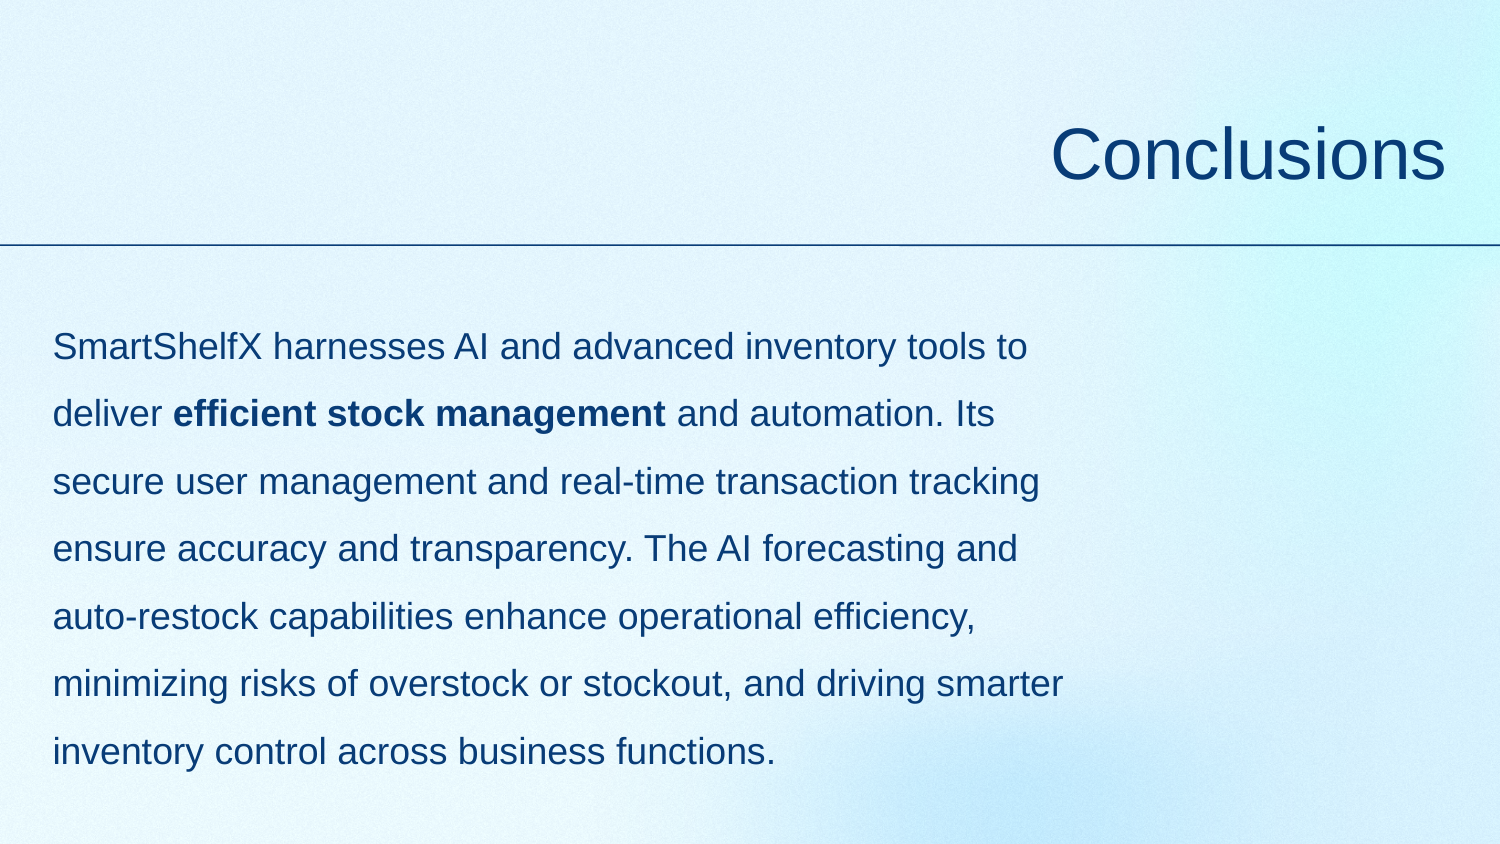

# Conclusions
SmartShelfX harnesses AI and advanced inventory tools to deliver efficient stock management and automation. Its secure user management and real-time transaction tracking ensure accuracy and transparency. The AI forecasting and auto-restock capabilities enhance operational efficiency, minimizing risks of overstock or stockout, and driving smarter inventory control across business functions.